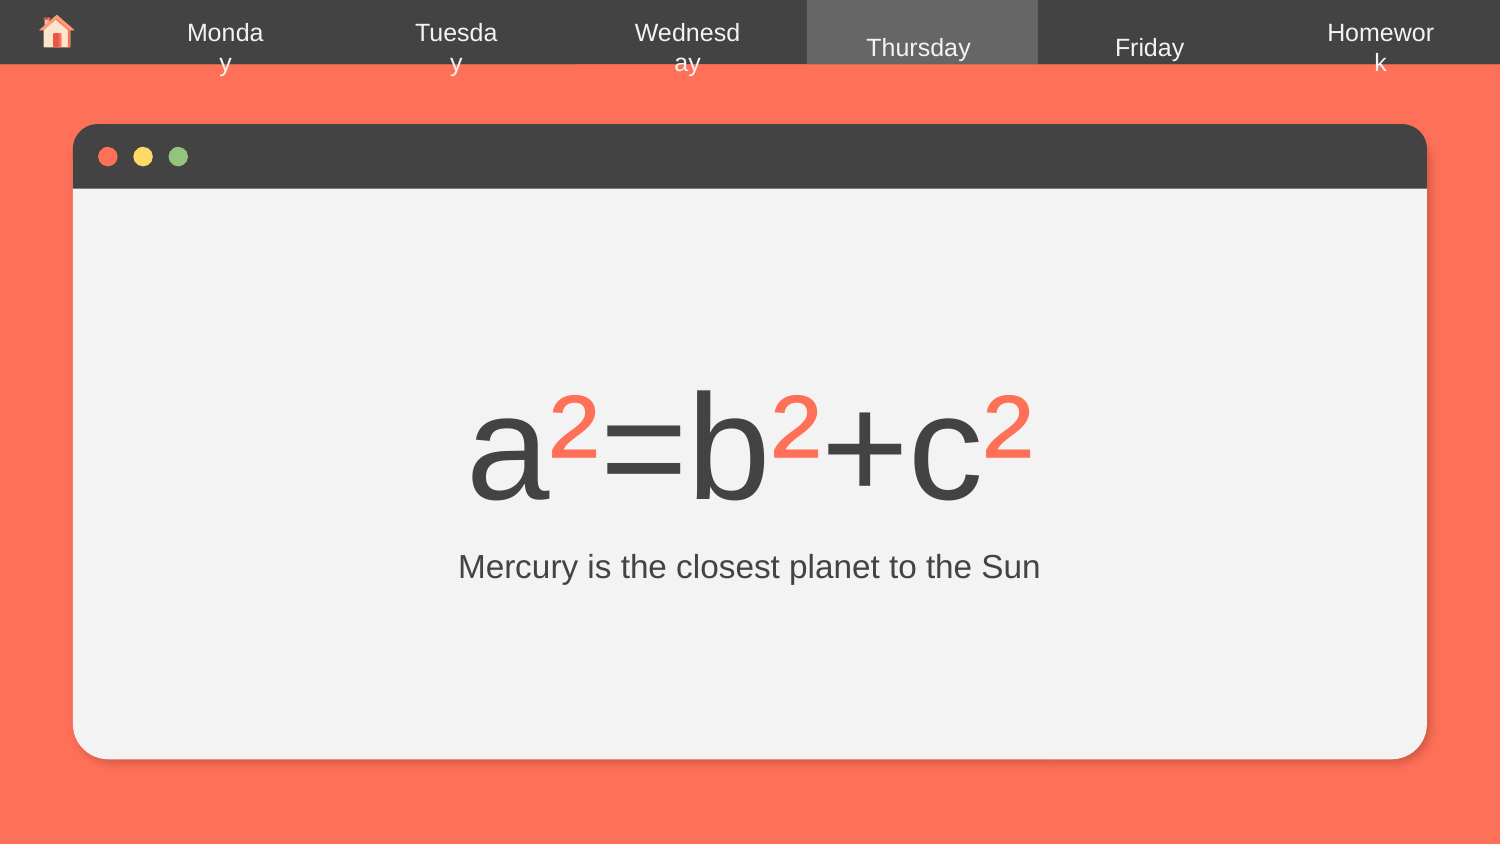

Thursday
Monday
Tuesday
Wednesday
Friday
Homework
# a²=b²+c²
Mercury is the closest planet to the Sun